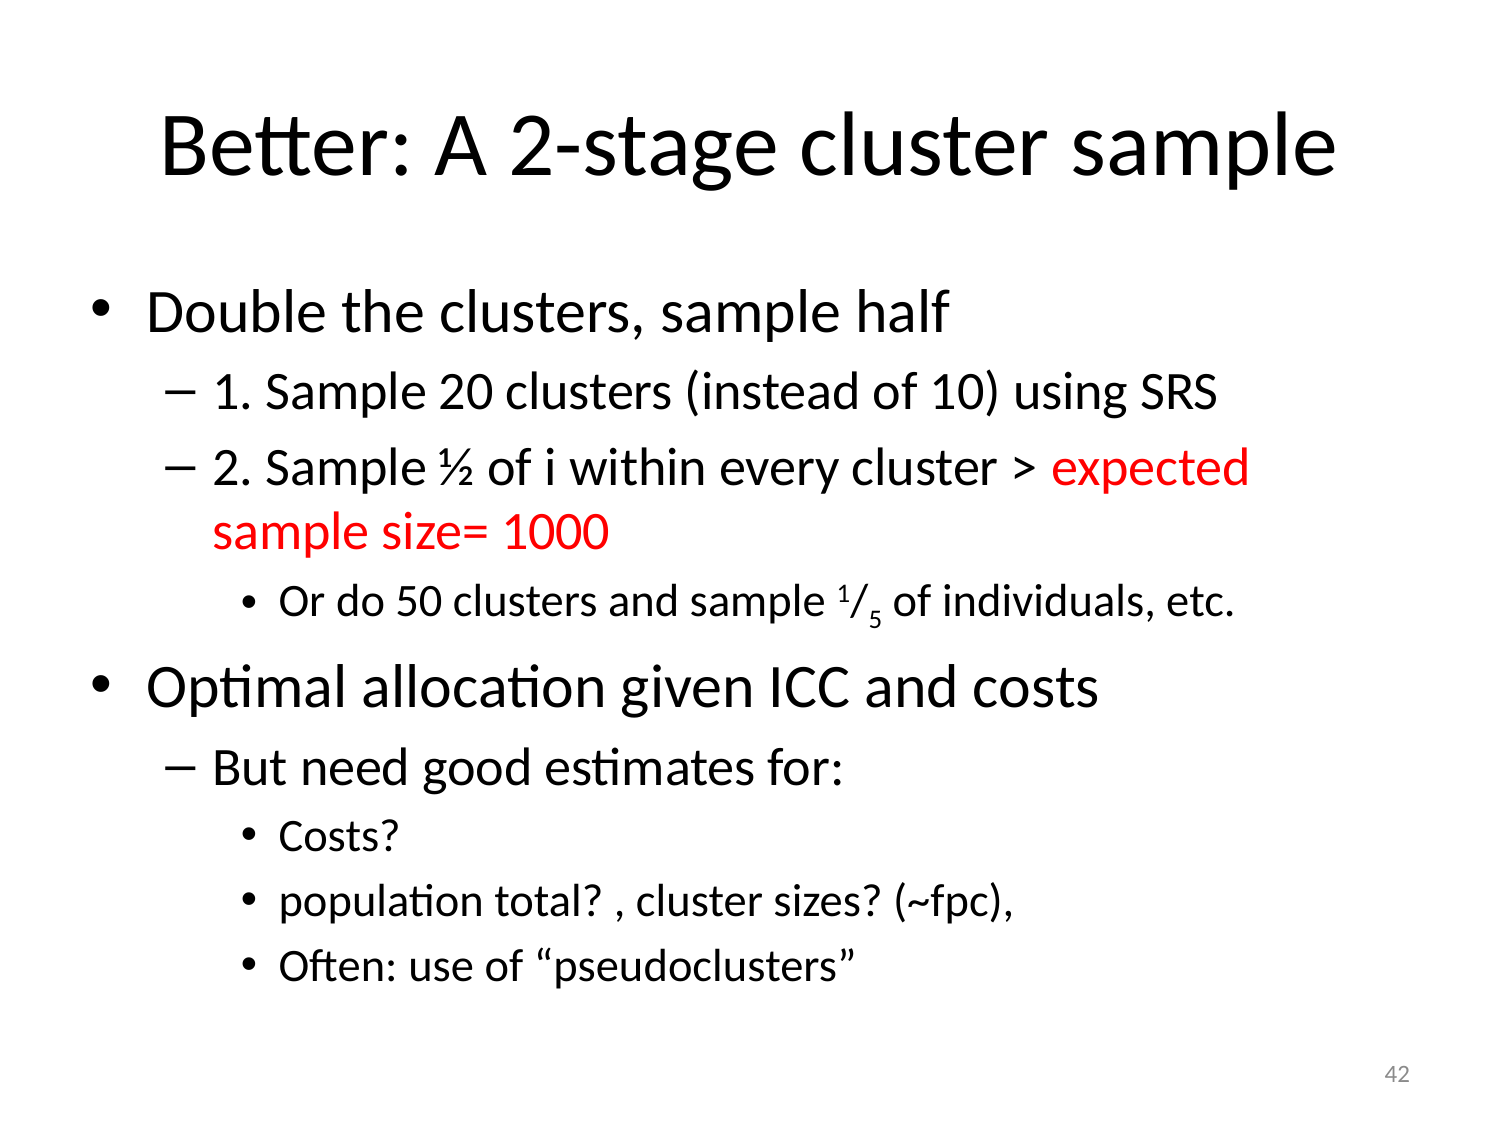

# Better: A 2-stage cluster sample
Double the clusters, sample half
1. Sample 20 clusters (instead of 10) using SRS
2. Sample ½ of i within every cluster > expected sample size= 1000
Or do 50 clusters and sample 1/5 of individuals, etc.
Optimal allocation given ICC and costs
But need good estimates for:
Costs?
population total? , cluster sizes? (~fpc),
Often: use of “pseudoclusters”

42